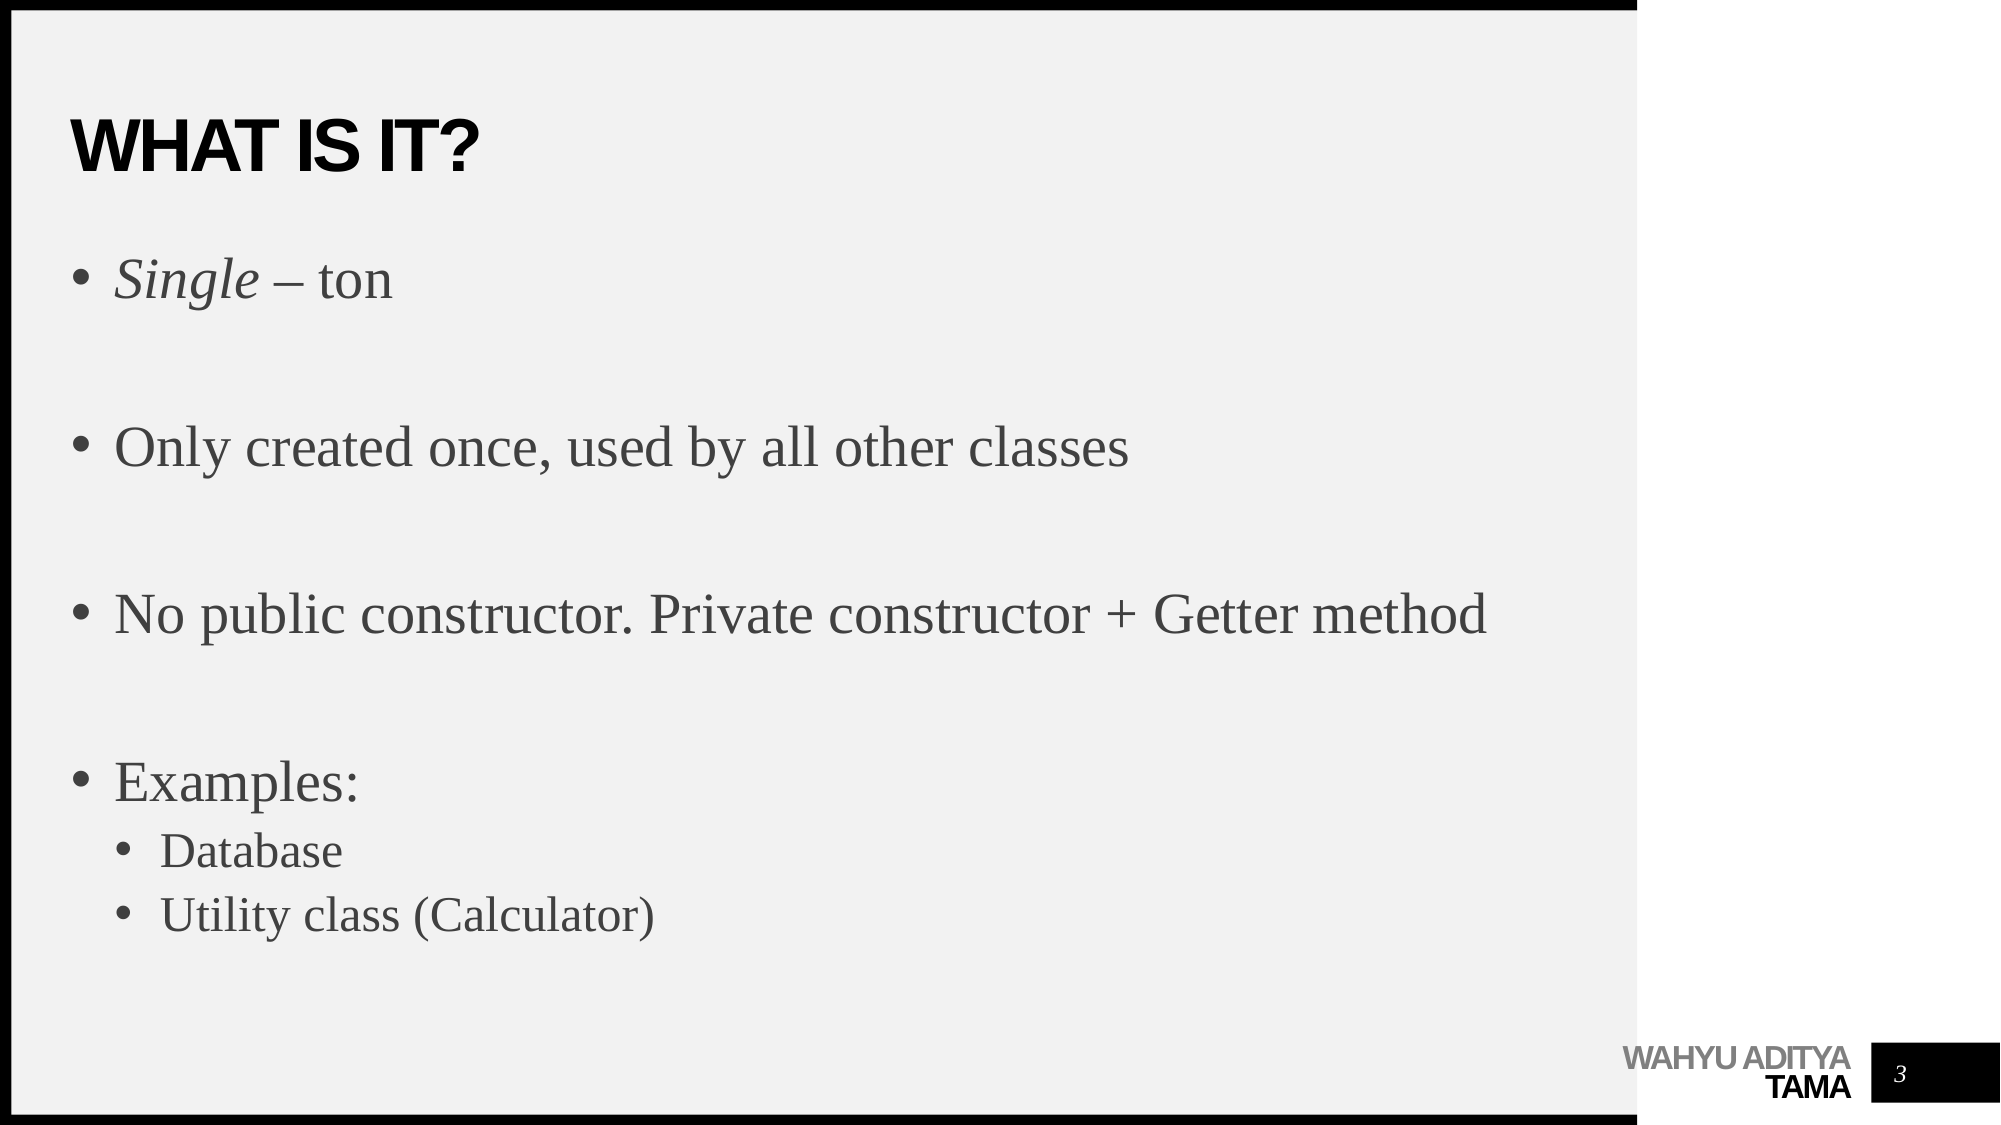

# What is it?
Single – ton

Only created once, used by all other classes

No public constructor. Private constructor + Getter method

Examples:
Database
Utility class (Calculator)
3